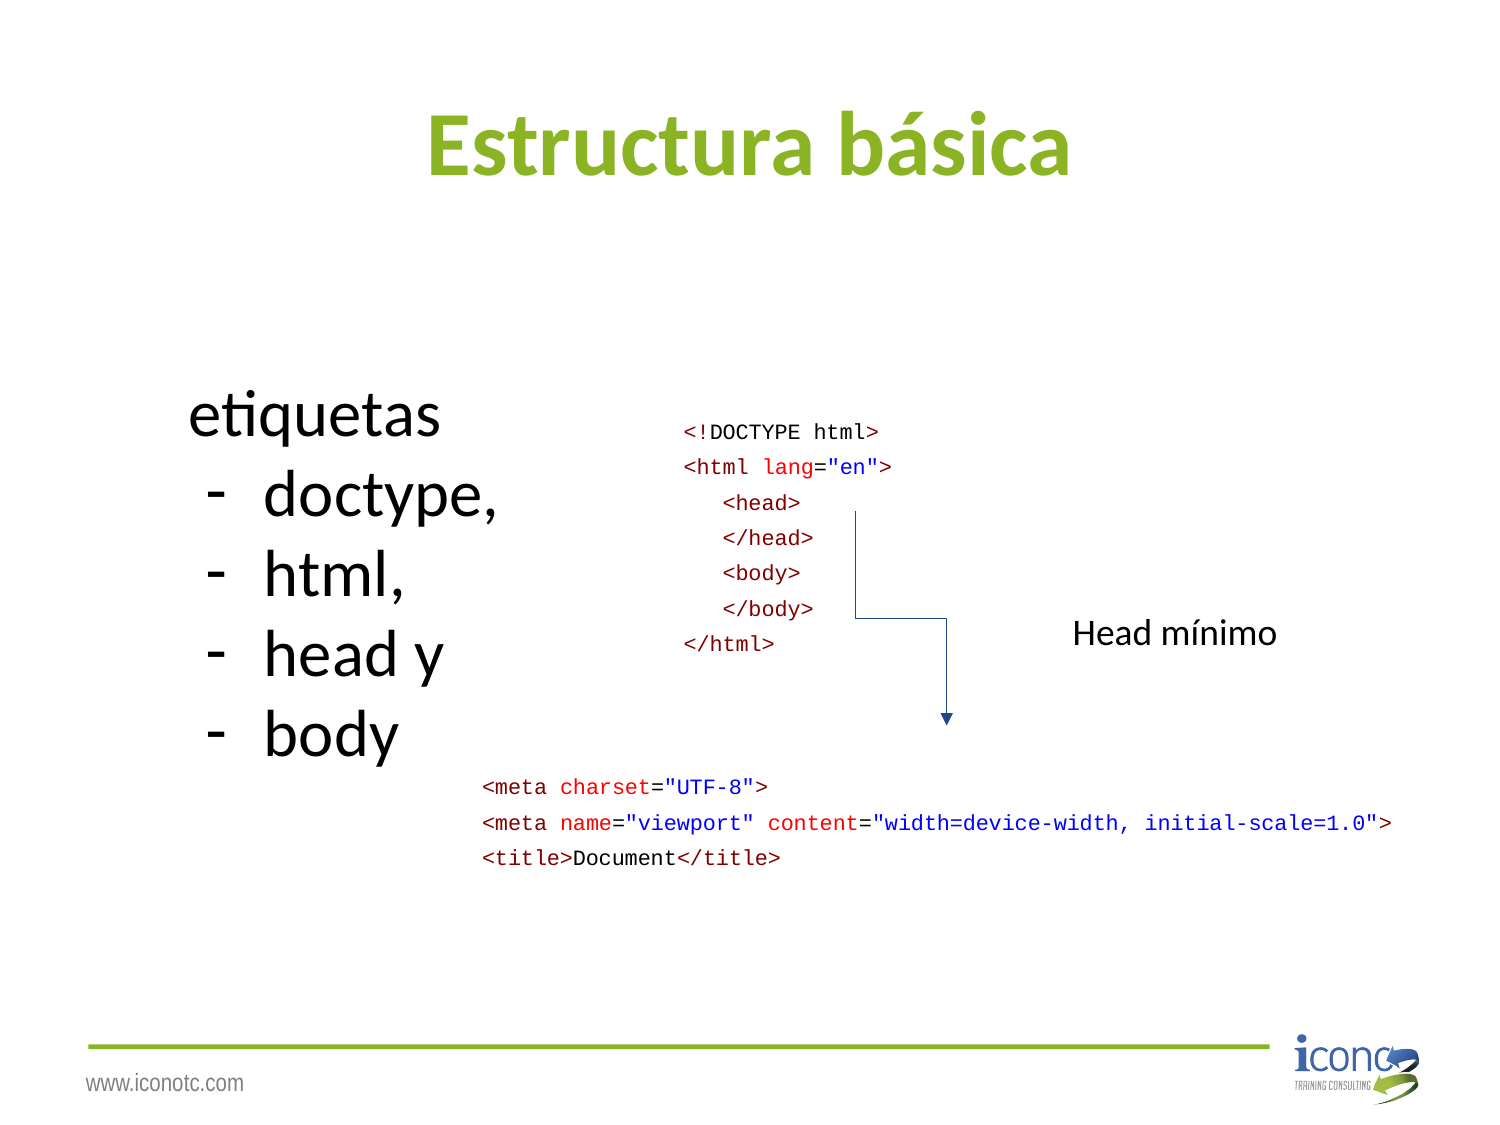

# Estructura básica
etiquetas
doctype,
html,
head y
body
<!DOCTYPE html>
<html lang="en">
   <head>
   </head>
   <body>
   </body>
</html>
Head mínimo
<meta charset="UTF-8">
<meta name="viewport" content="width=device-width, initial-scale=1.0">
<title>Document</title>